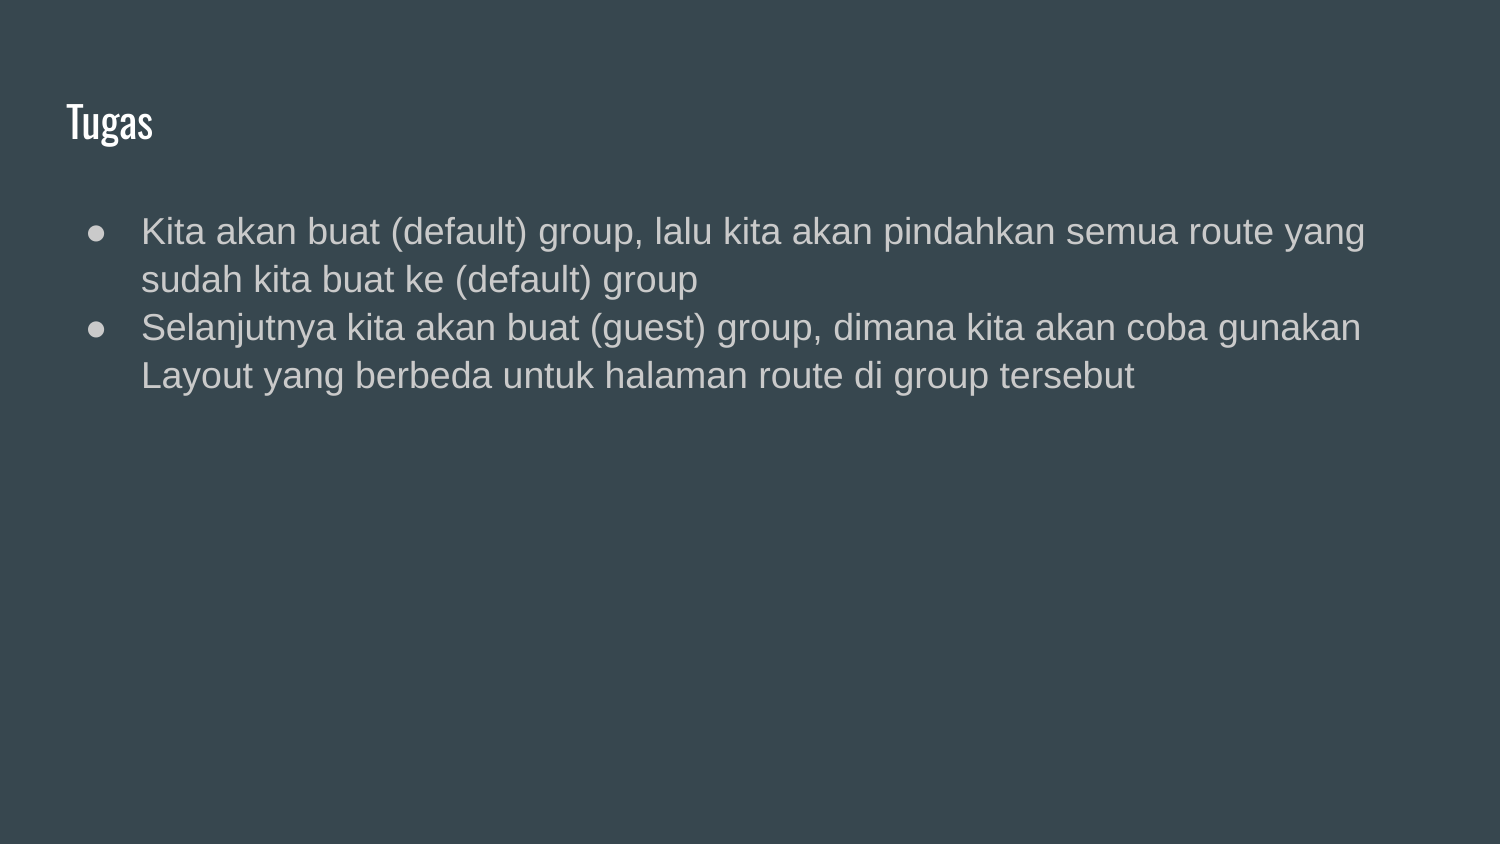

# Tugas
Kita akan buat (default) group, lalu kita akan pindahkan semua route yang sudah kita buat ke (default) group
Selanjutnya kita akan buat (guest) group, dimana kita akan coba gunakan Layout yang berbeda untuk halaman route di group tersebut